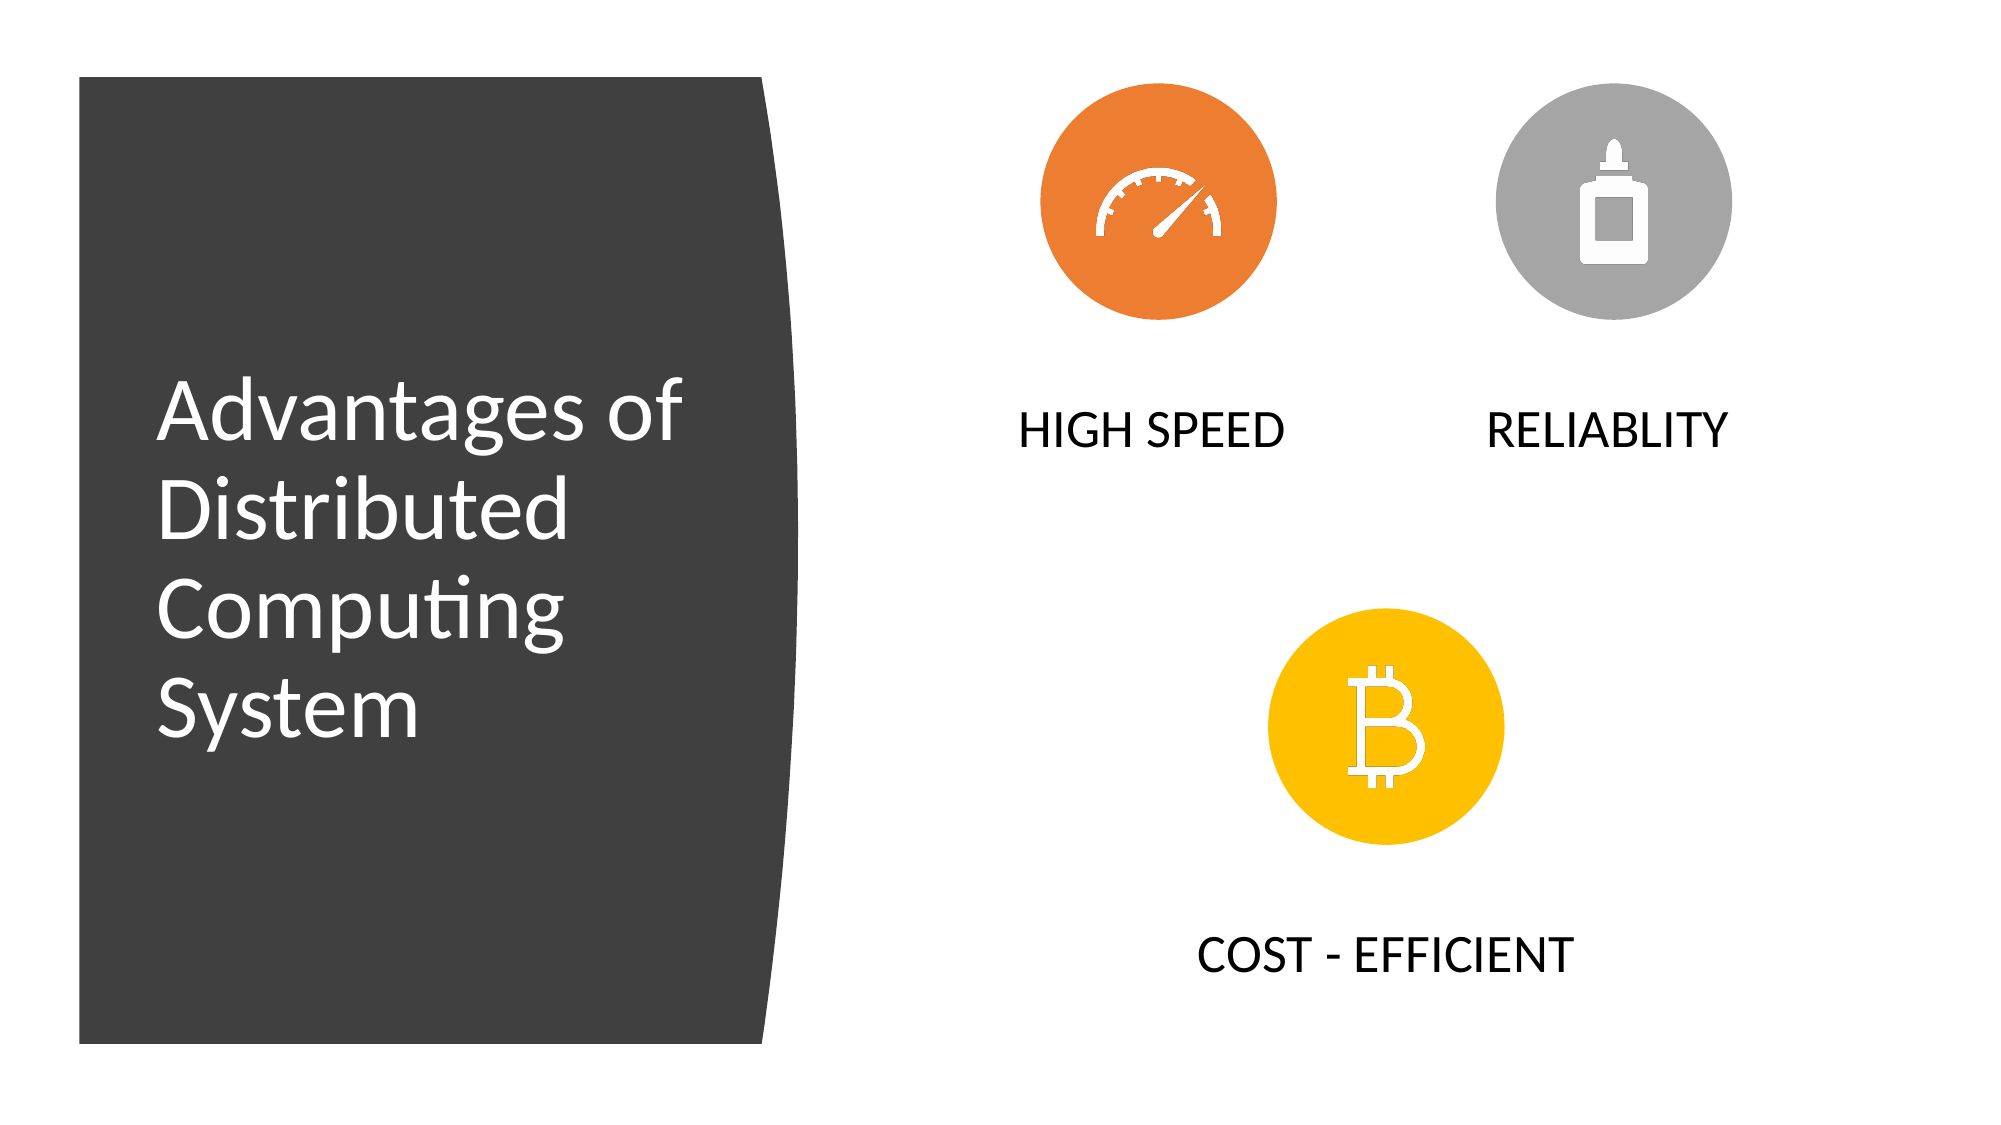

HIGH SPEED

RELIABLITY

COST - EFFICIENT
# Advantages of Distributed Computing System